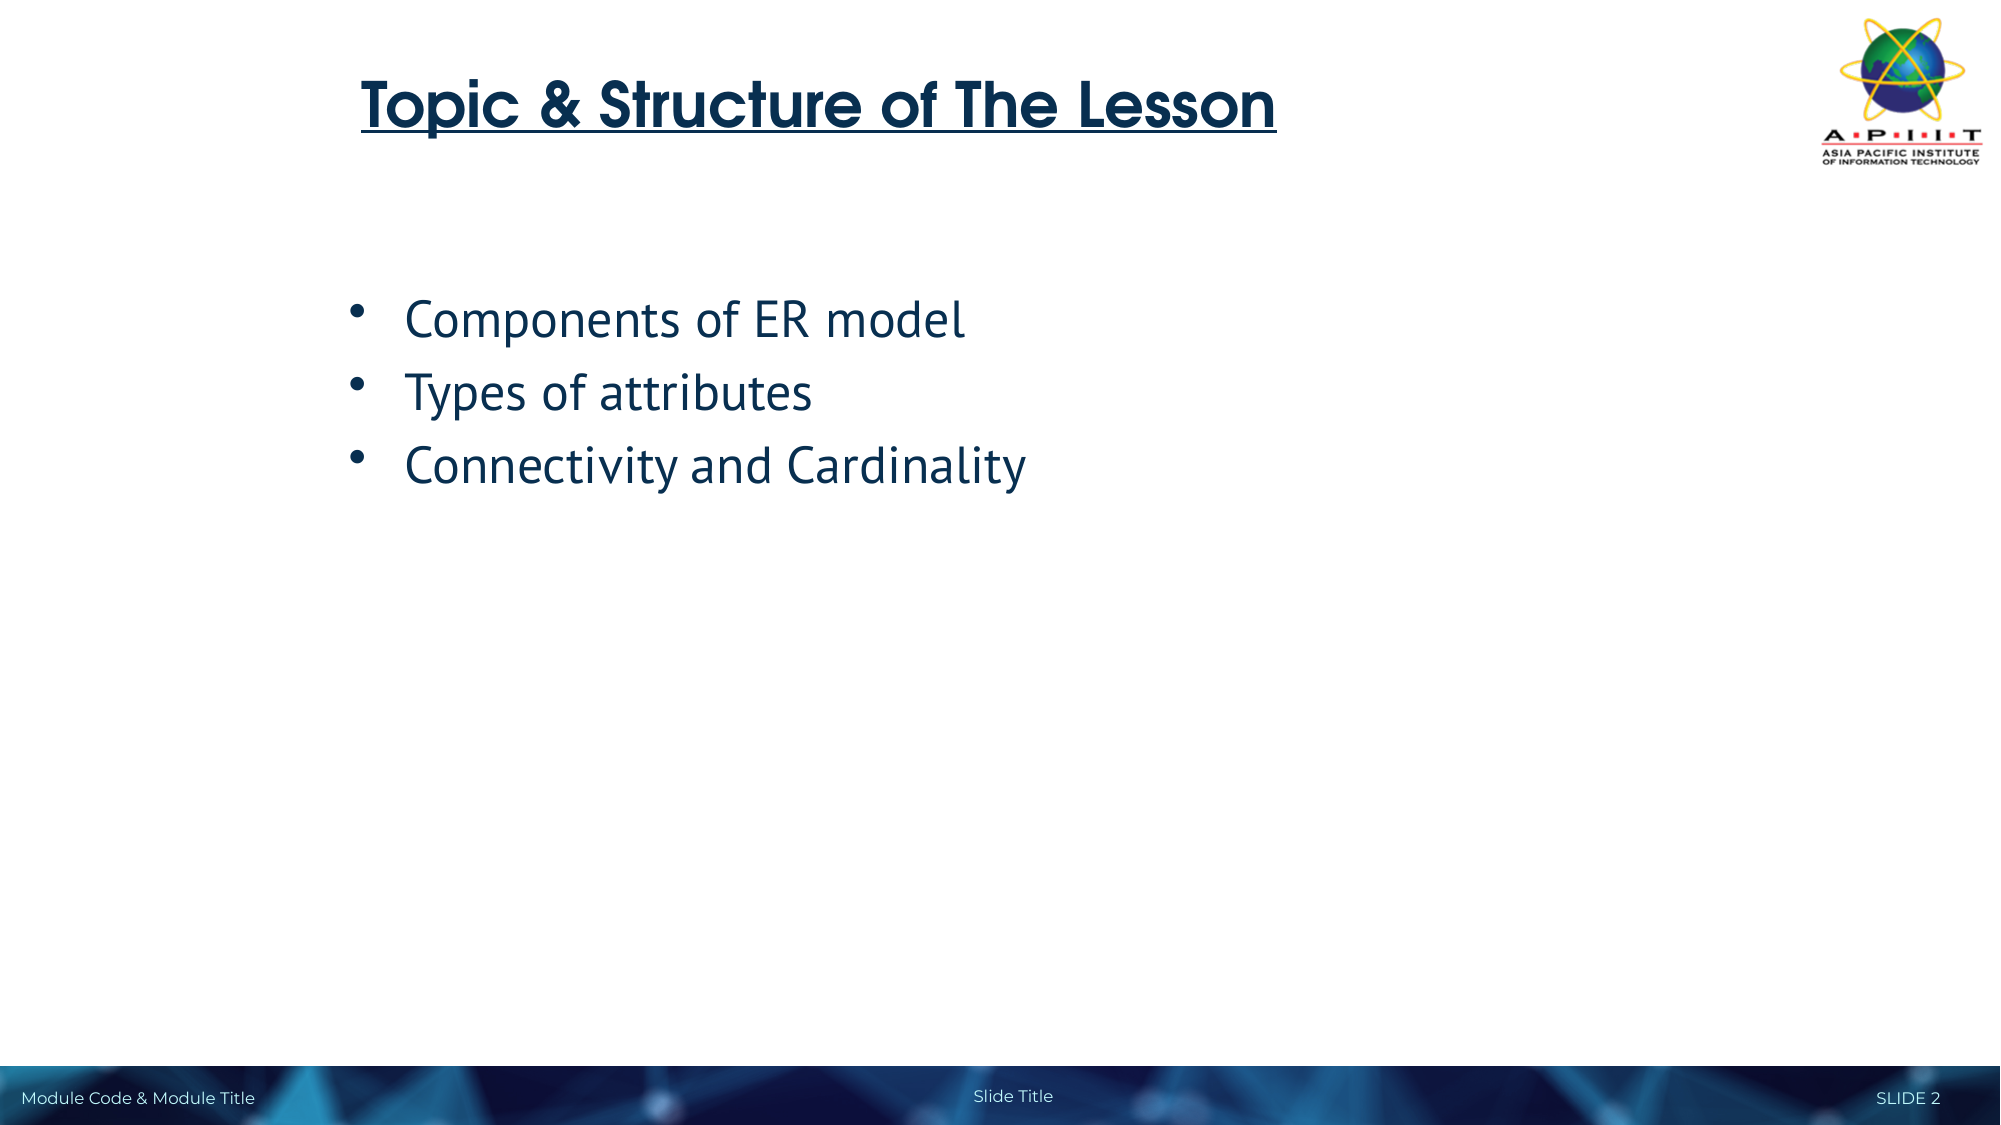

# Topic & Structure of The Lesson
Components of ER model
Types of attributes
Connectivity and Cardinality